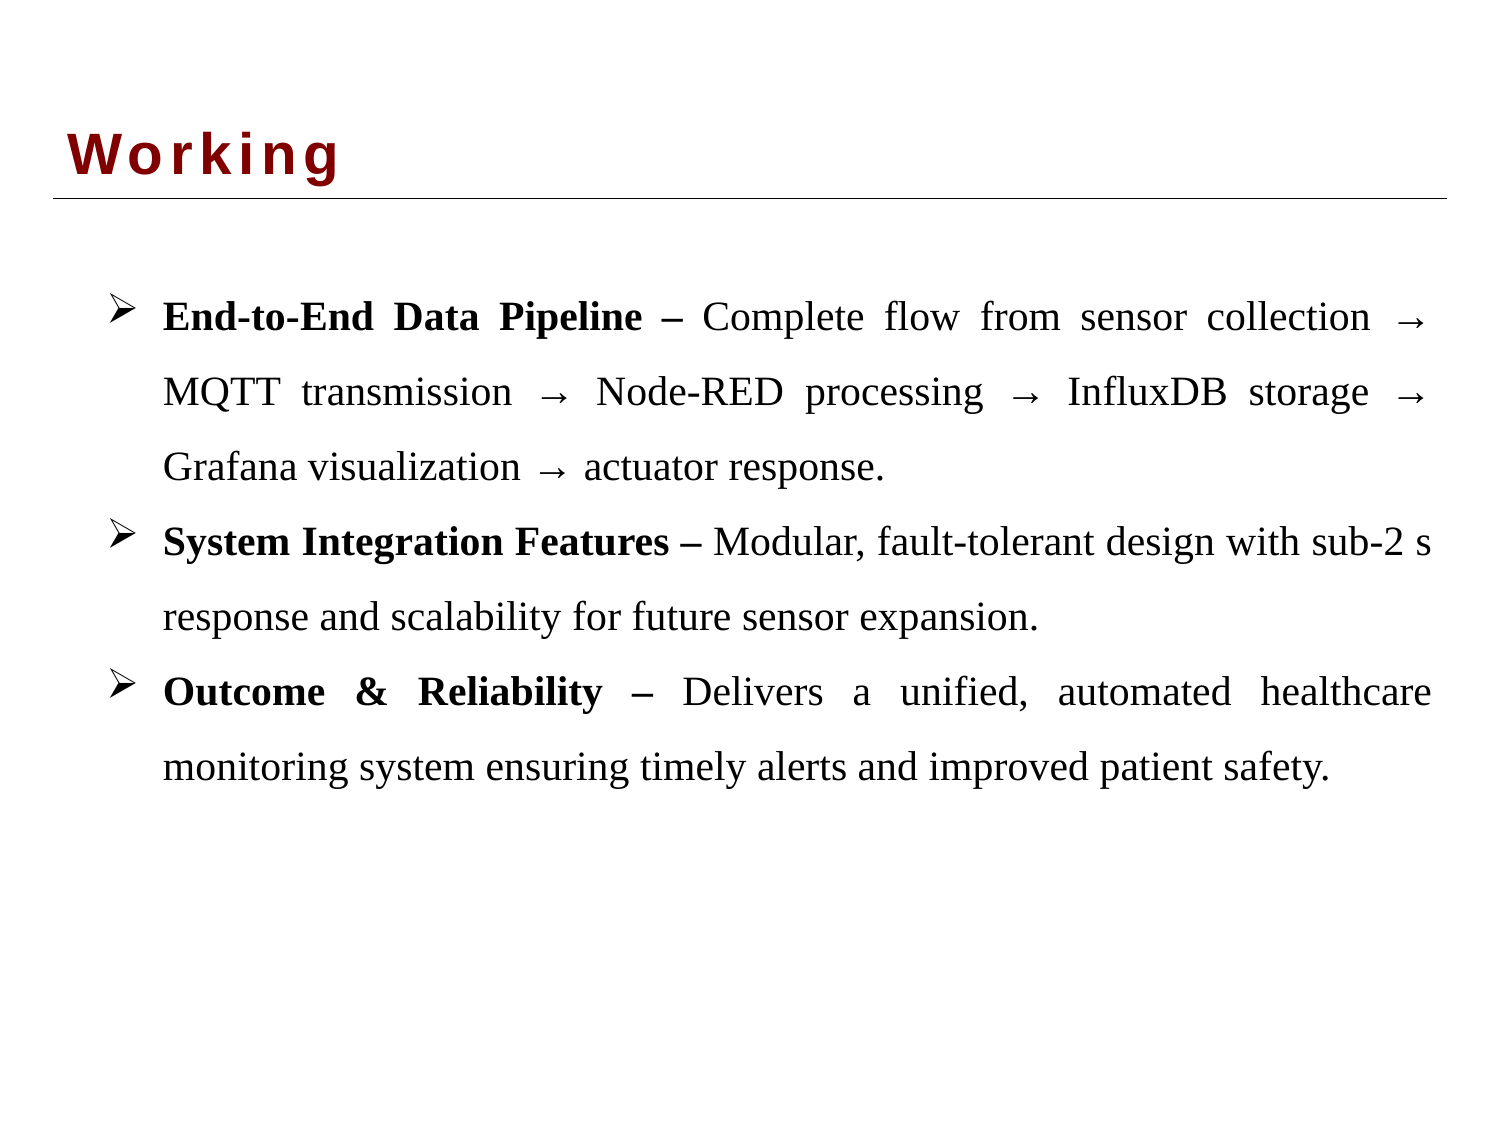

Working
End-to-End Data Pipeline – Complete flow from sensor collection → MQTT transmission → Node-RED processing → InfluxDB storage → Grafana visualization → actuator response.
System Integration Features – Modular, fault-tolerant design with sub-2 s response and scalability for future sensor expansion.
Outcome & Reliability – Delivers a unified, automated healthcare monitoring system ensuring timely alerts and improved patient safety.